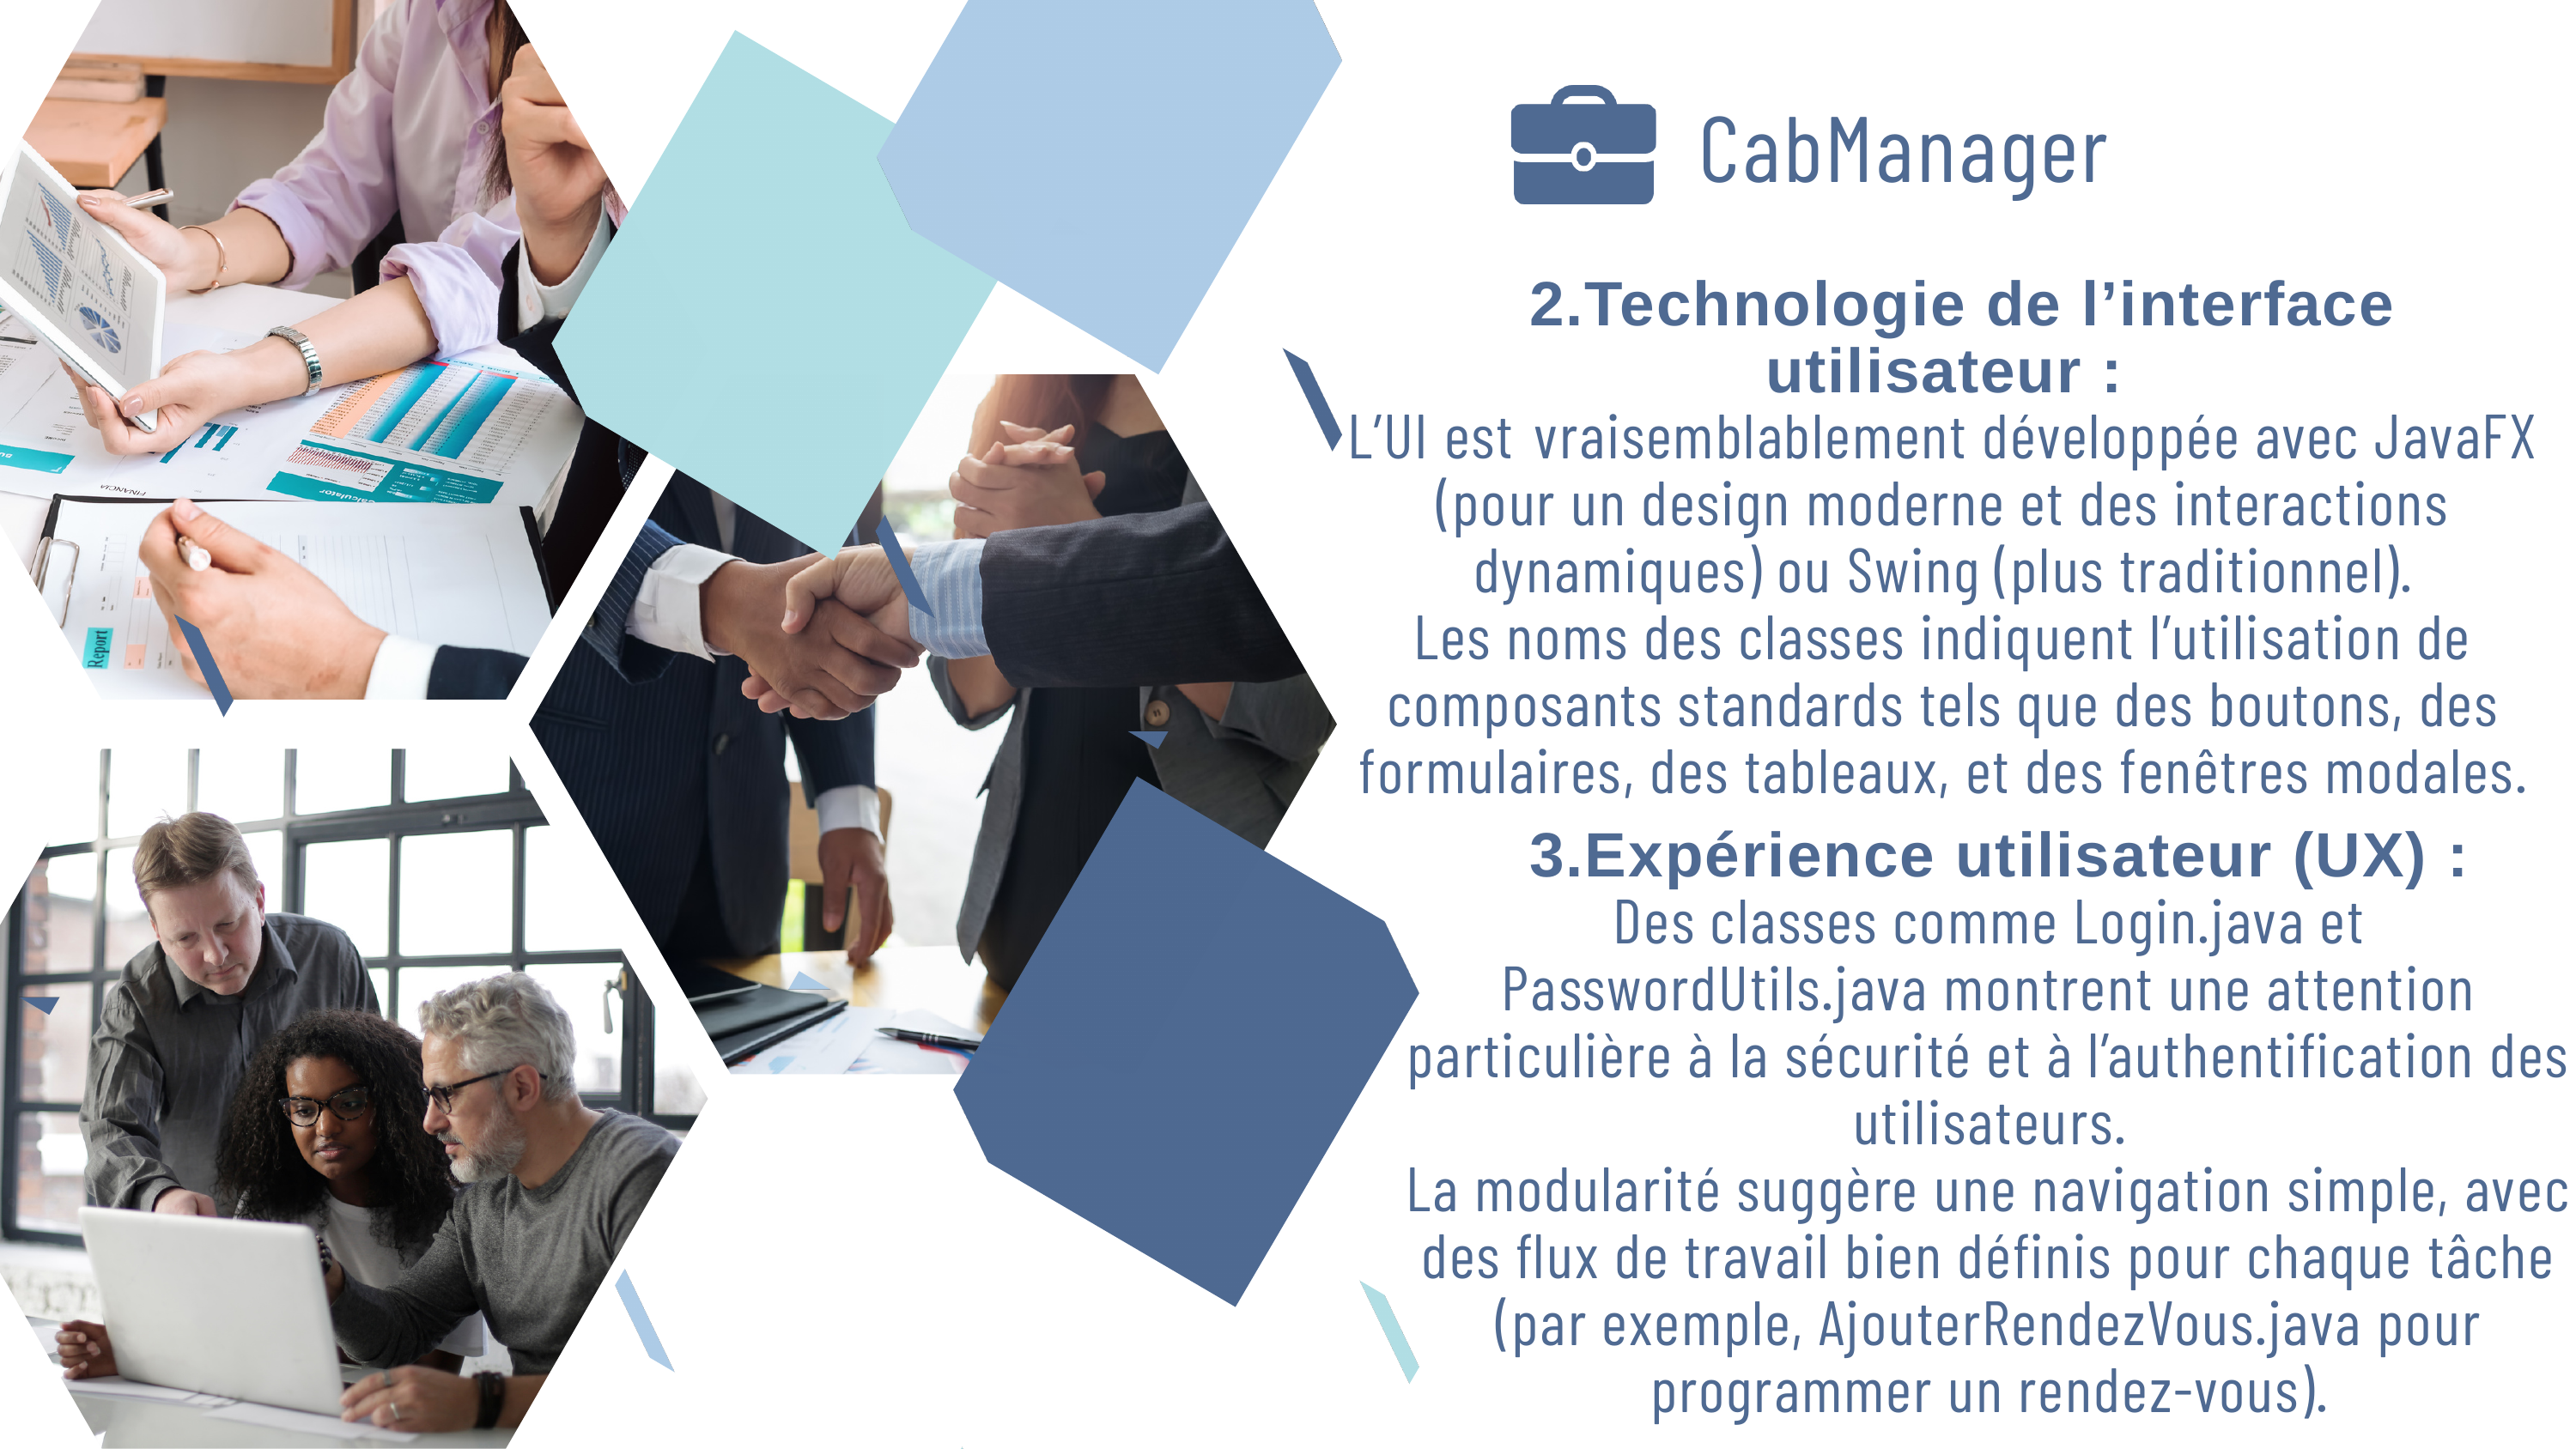

CabManager

  2.Technologie de l’interface utilisateur :
L’UI est vraisemblablement développée avec JavaFX (pour un design moderne et des interactions dynamiques) ou Swing (plus traditionnel).
Les noms des classes indiquent l’utilisation de composants standards tels que des boutons, des formulaires, des tableaux, et des fenêtres modales.

 3.Expérience utilisateur (UX) :
Des classes comme Login.java et PasswordUtils.java montrent une attention particulière à la sécurité et à l’authentification des utilisateurs.
La modularité suggère une navigation simple, avec des flux de travail bien définis pour chaque tâche (par exemple, AjouterRendezVous.java pour programmer un rendez-vous).
.